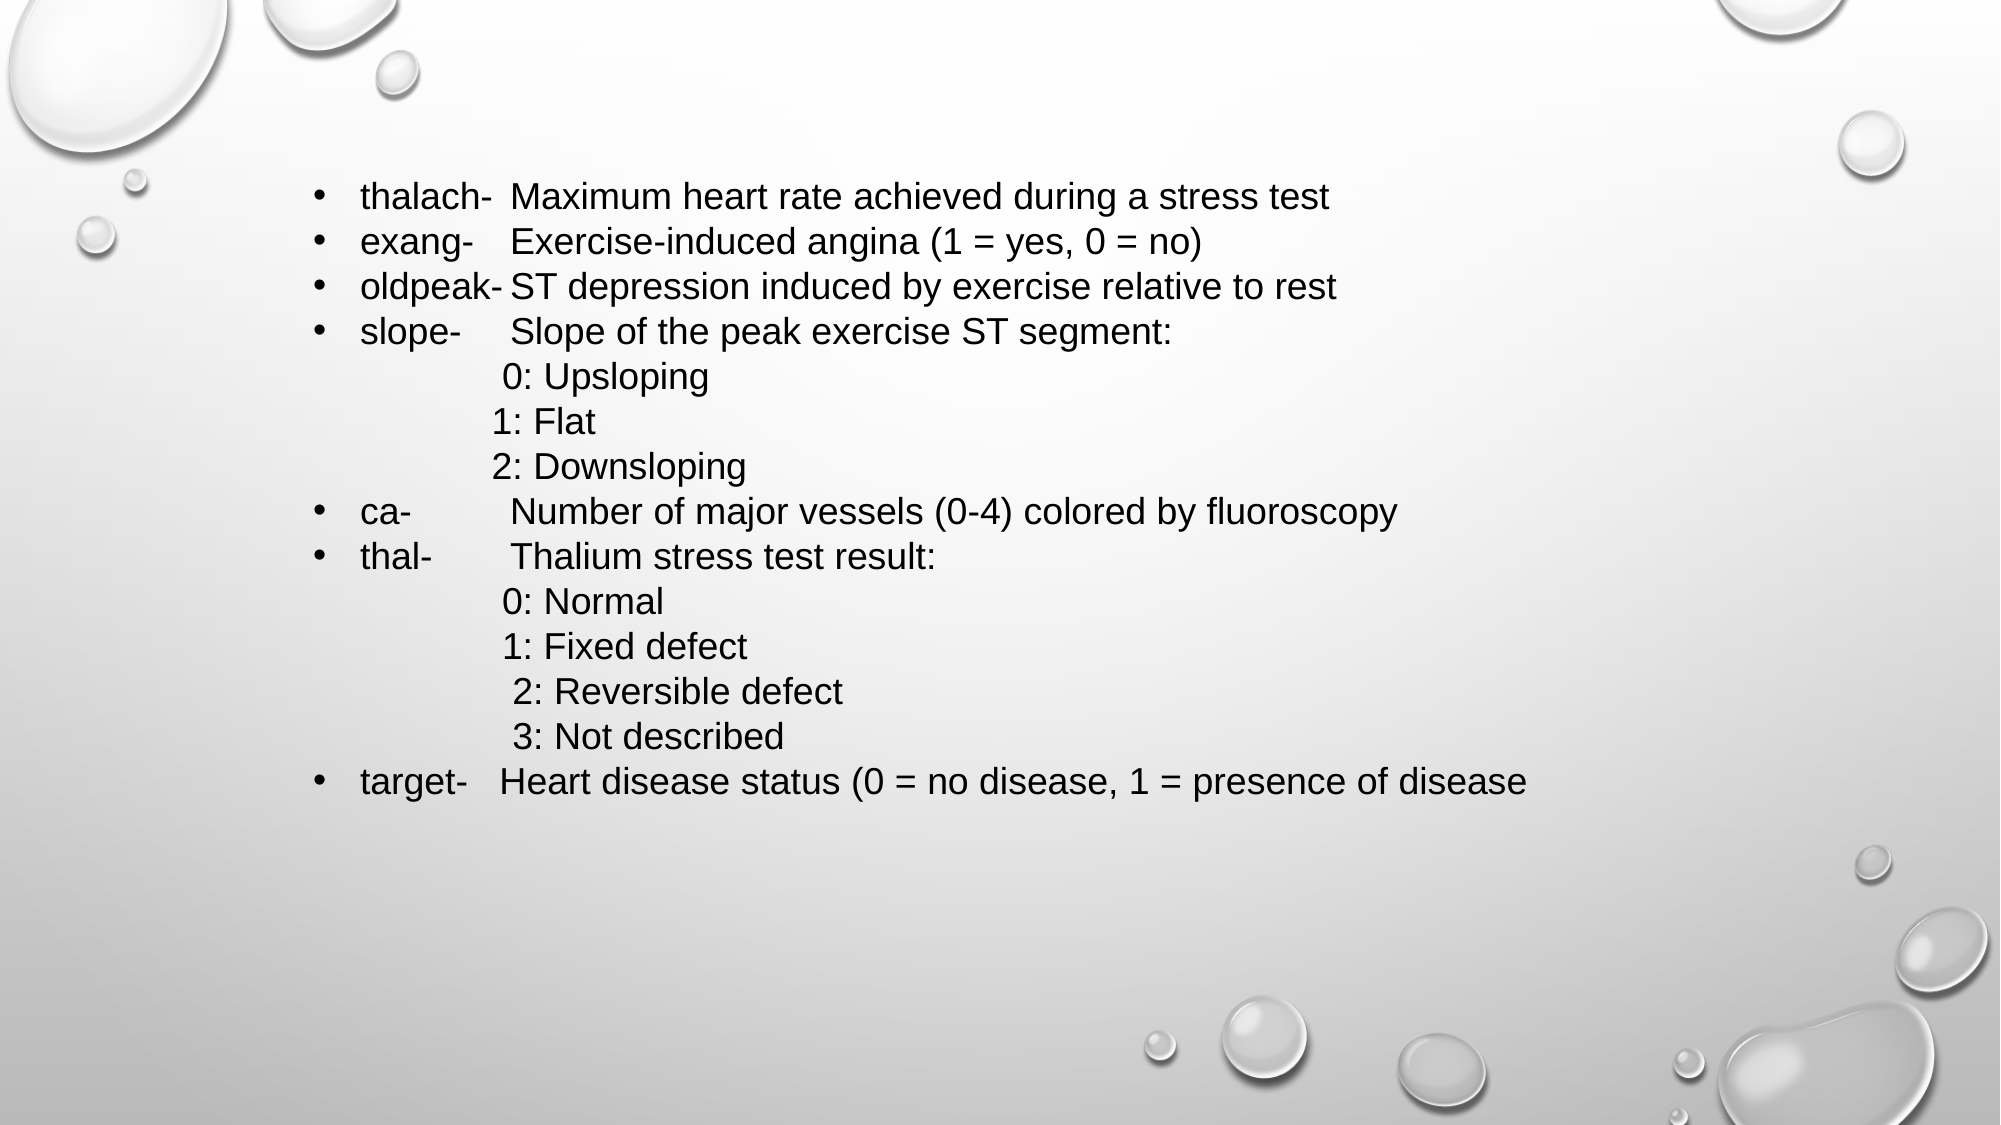

thalach-	Maximum heart rate achieved during a stress test
exang- 	Exercise-induced angina (1 = yes, 0 = no)
oldpeak-	ST depression induced by exercise relative to rest
slope-	Slope of the peak exercise ST segment:
                  0: Upsloping
                 1: Flat
                 2: Downsloping
ca-	Number of major vessels (0-4) colored by fluoroscopy
thal-	Thalium stress test result:
                  0: Normal
                  1: Fixed defect
                   2: Reversible defect
                   3: Not described
target-   Heart disease status (0 = no disease, 1 = presence of disease